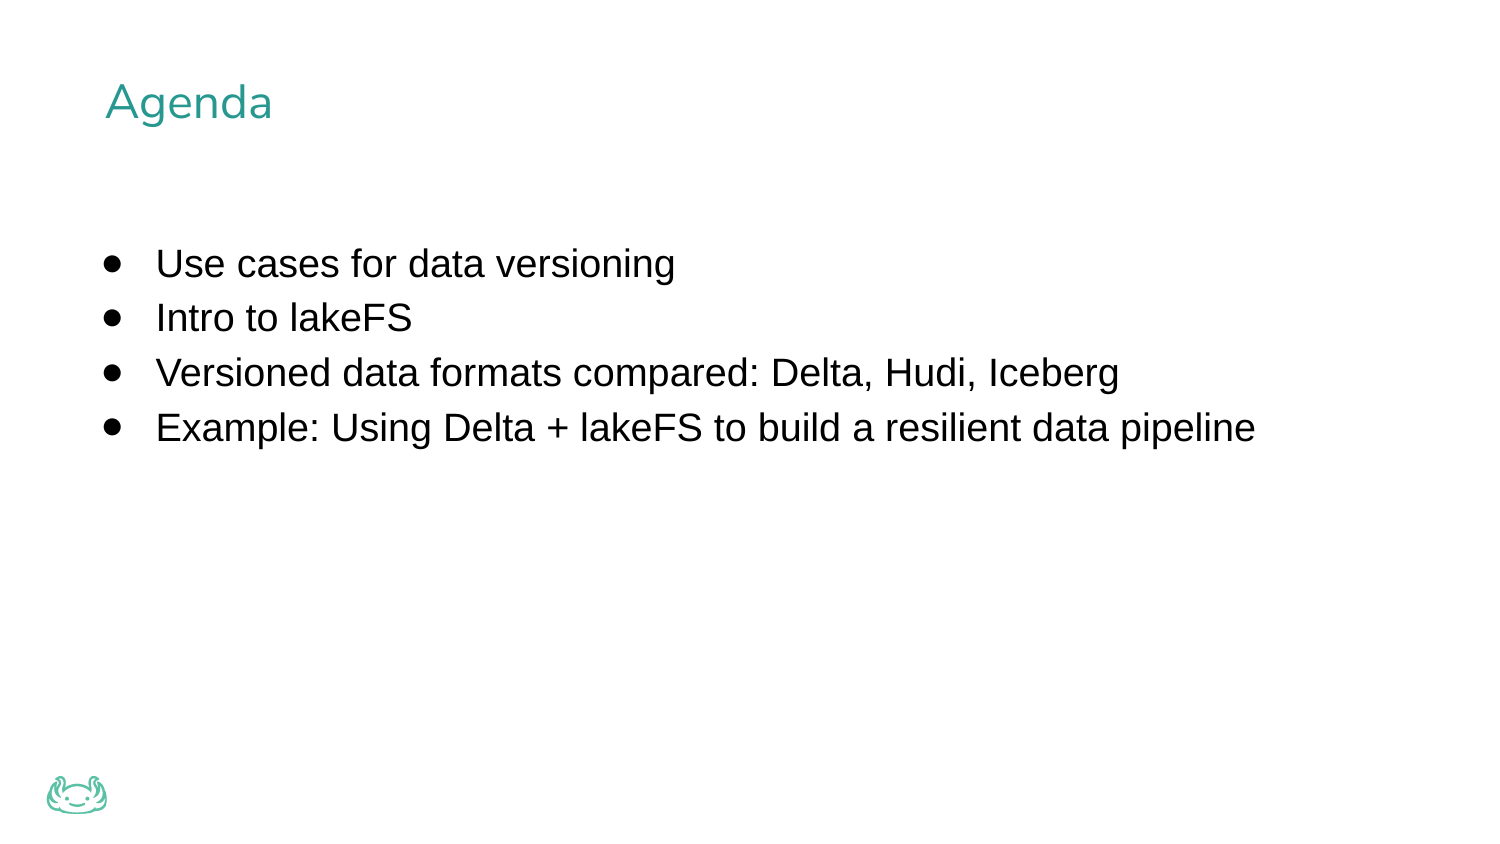

Agenda
Use cases for data versioning
Intro to lakeFS
Versioned data formats compared: Delta, Hudi, Iceberg
Example: Using Delta + lakeFS to build a resilient data pipeline